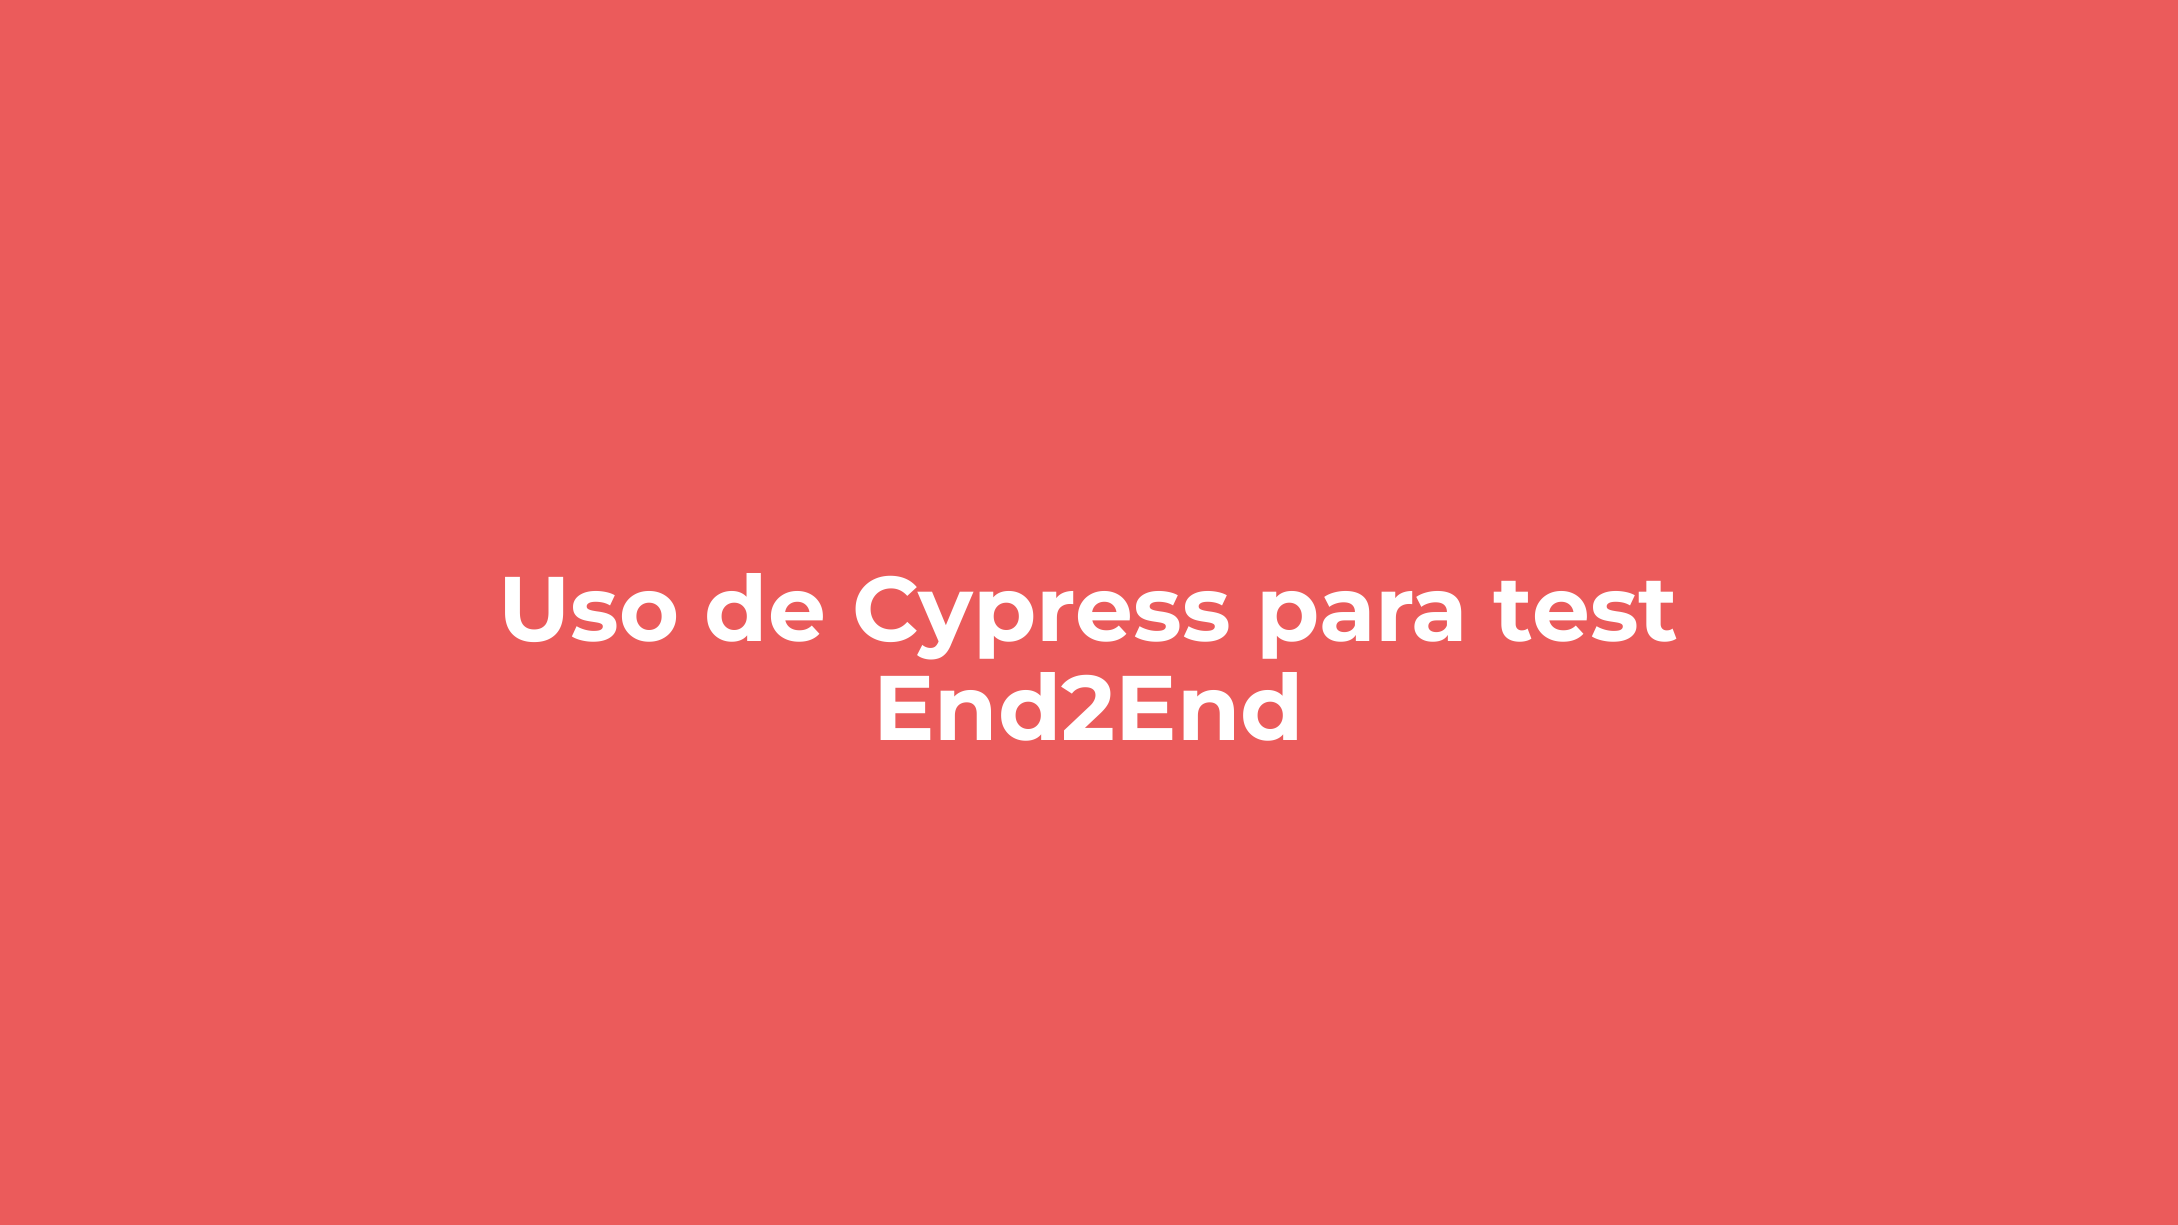

# Uso de Cypress para test End2End